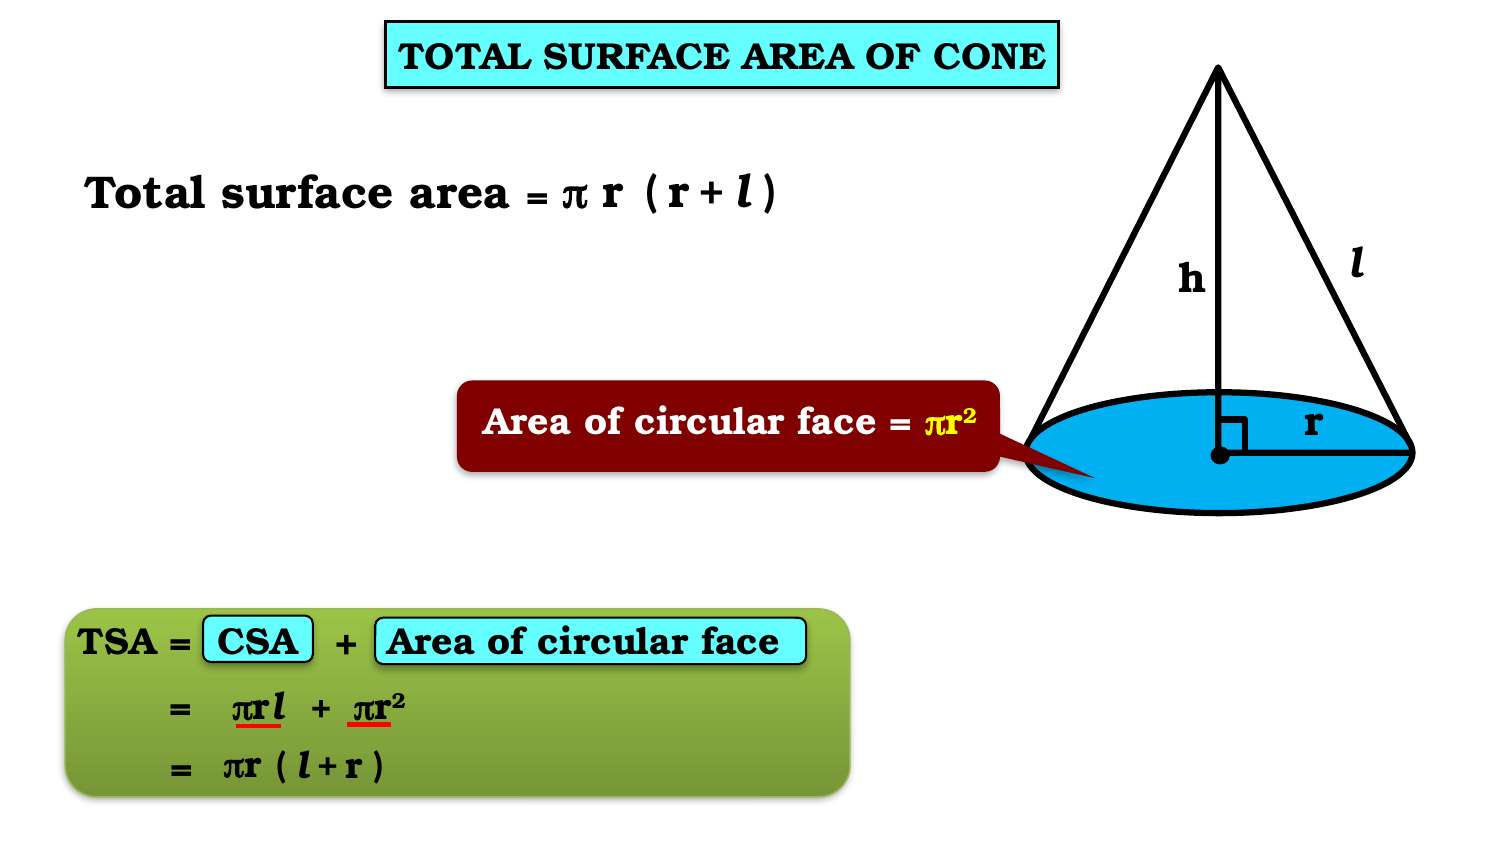

TOTAL SURFACE AREA OF CONE

l
h
r

  π r  ( r + l )
Total surface area =

Area of circular face = πr2

Area of circular face
TSA =
CSA   +

πrl
πr2
=
+
  πr
 ( l + r )
=